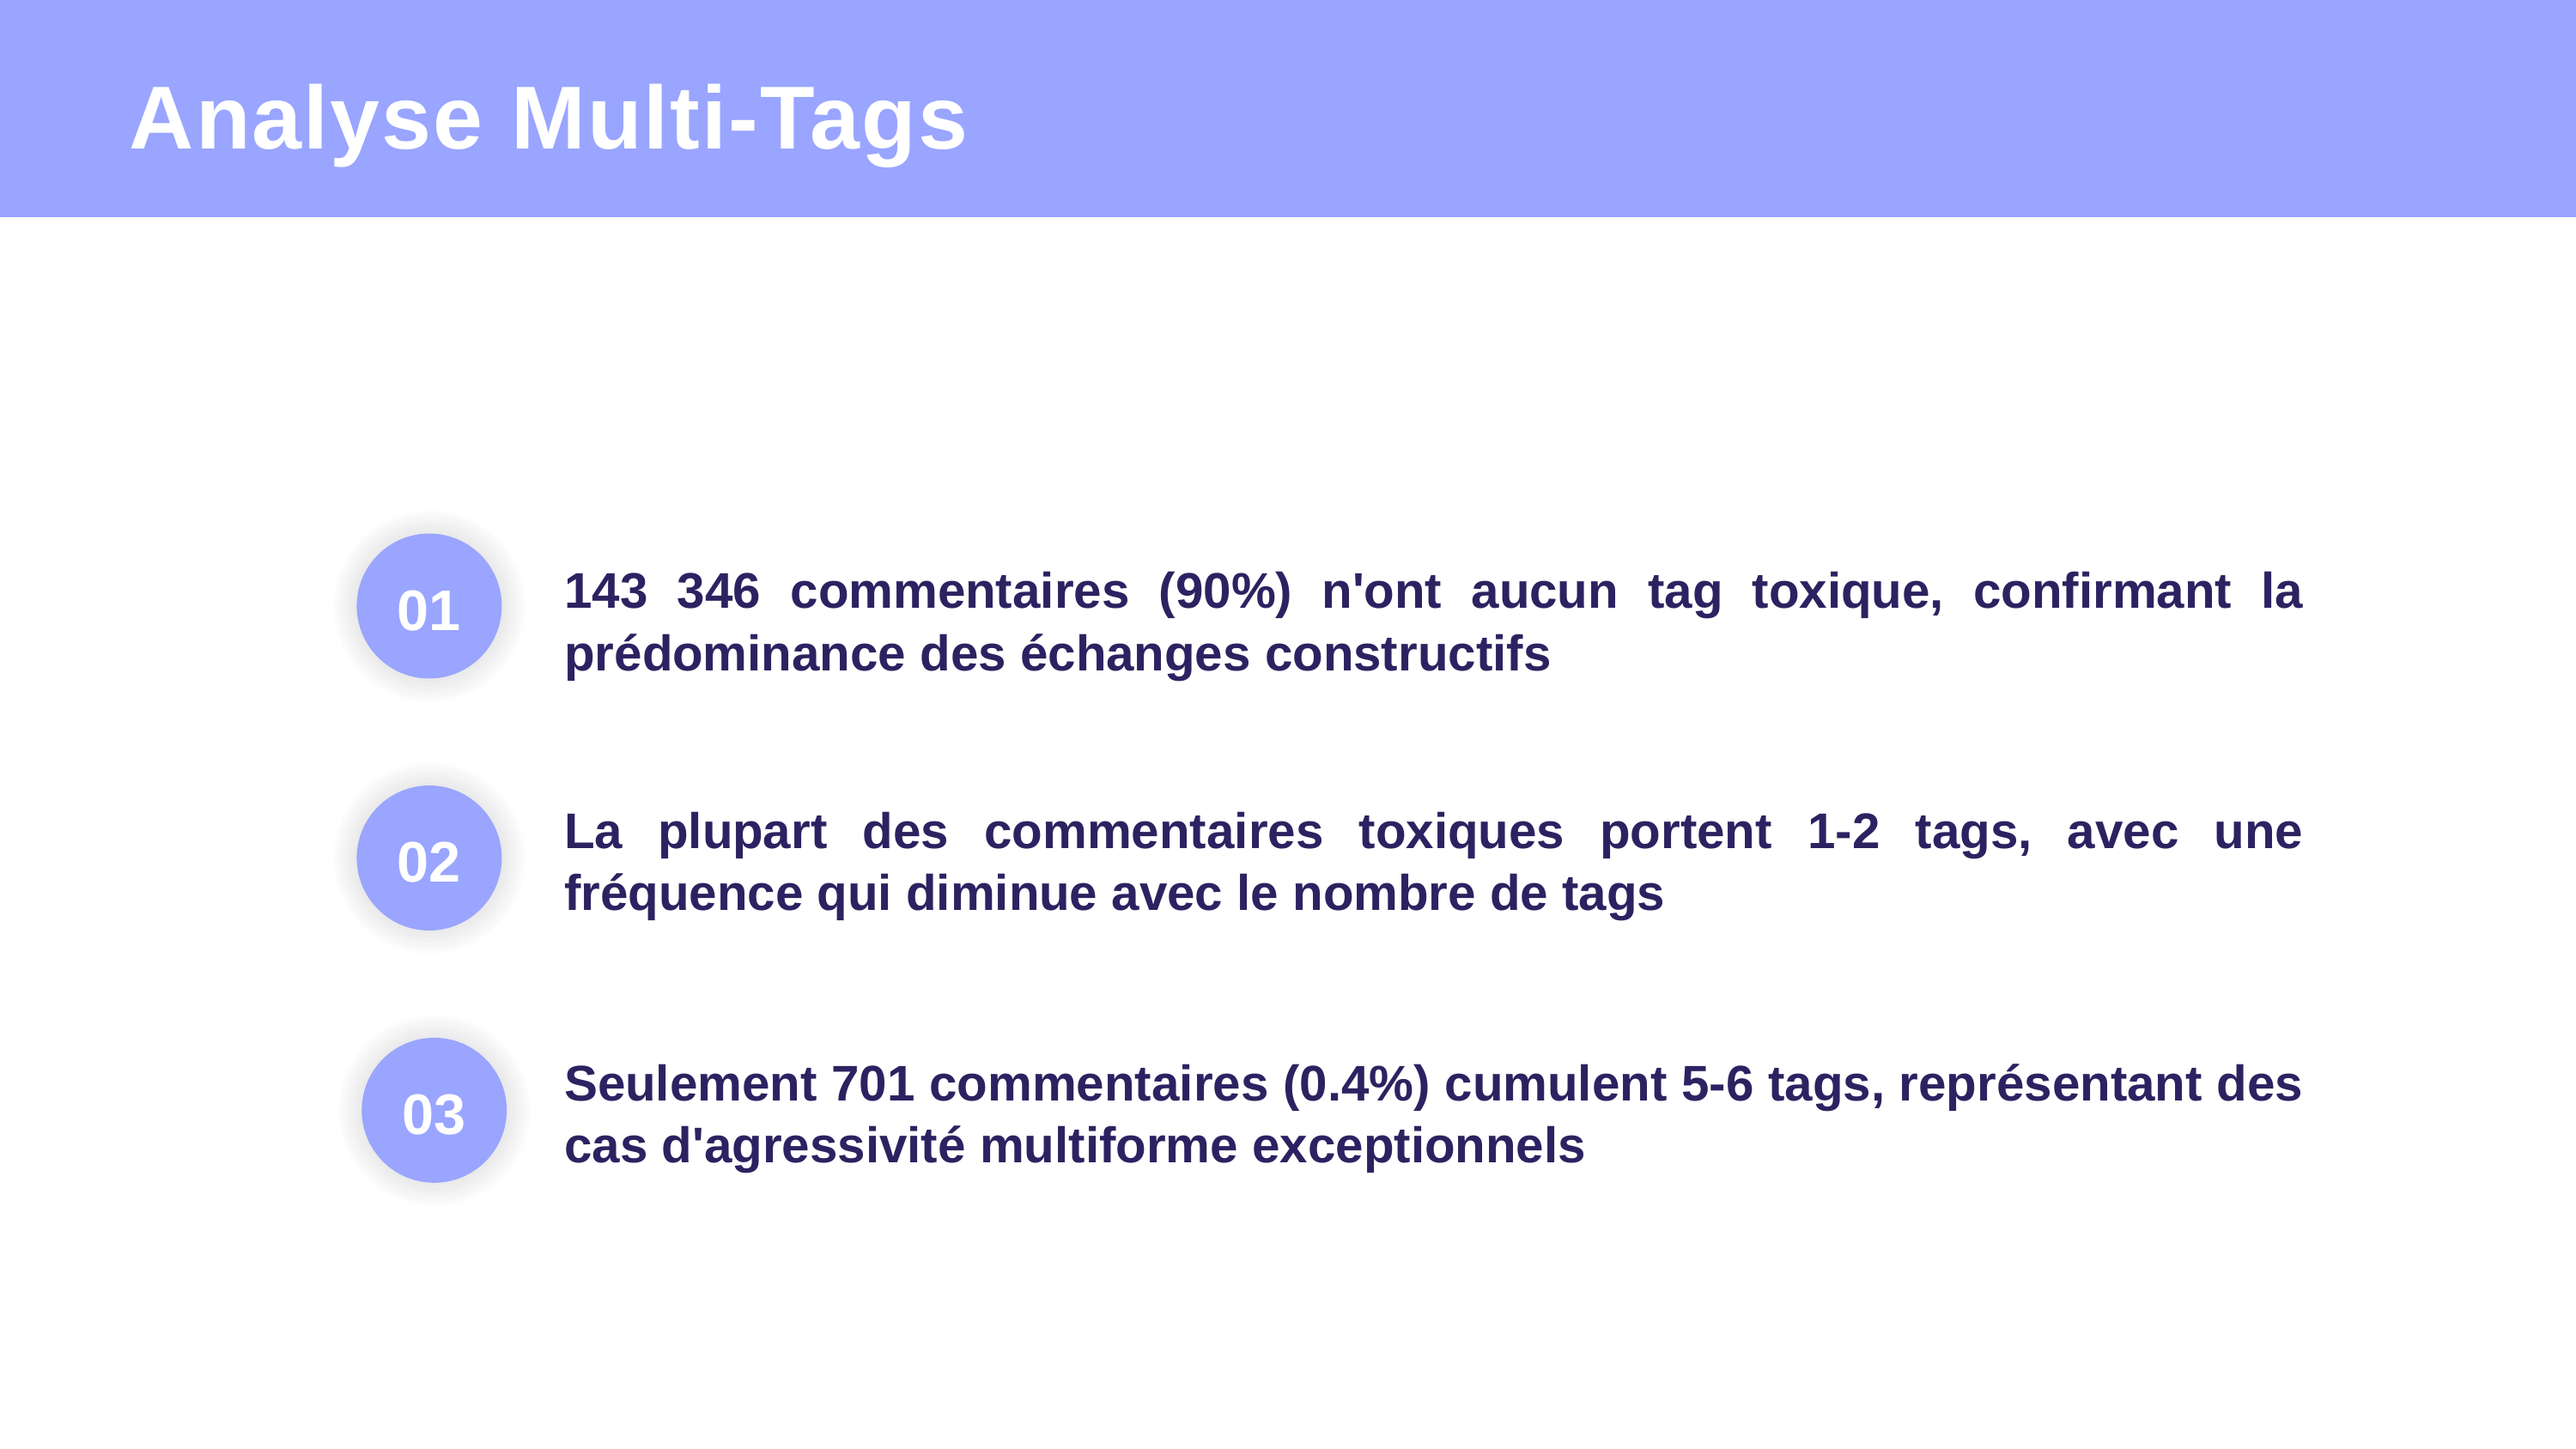

Analyse Multi-Tags

143 346 commentaires (90%) n'ont aucun tag toxique, confirmant la prédominance des échanges constructifs
01

La plupart des commentaires toxiques portent 1-2 tags, avec une fréquence qui diminue avec le nombre de tags
02

Seulement 701 commentaires (0.4%) cumulent 5-6 tags, représentant des cas d'agressivité multiforme exceptionnels
03